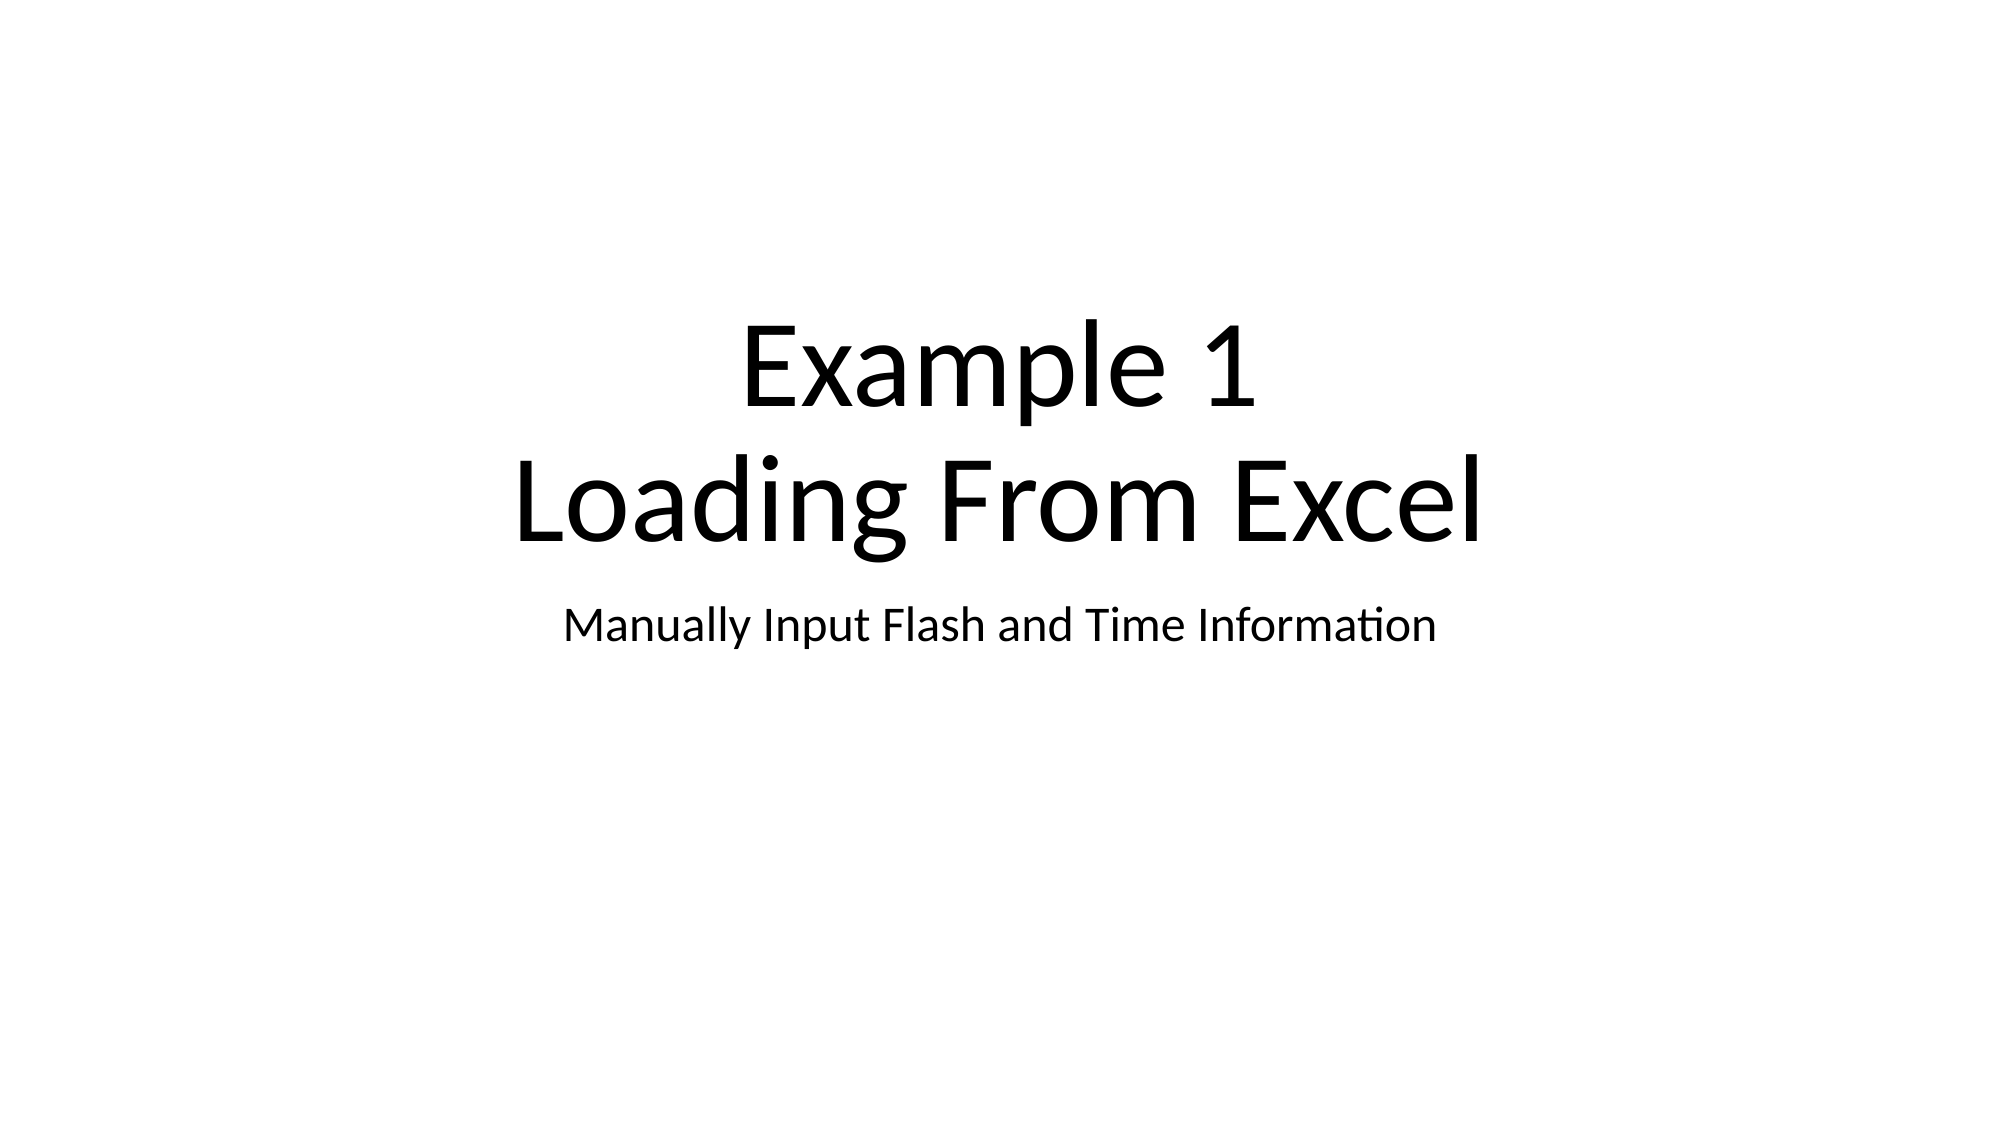

# Example 1 Loading From Excel
Manually Input Flash and Time Information